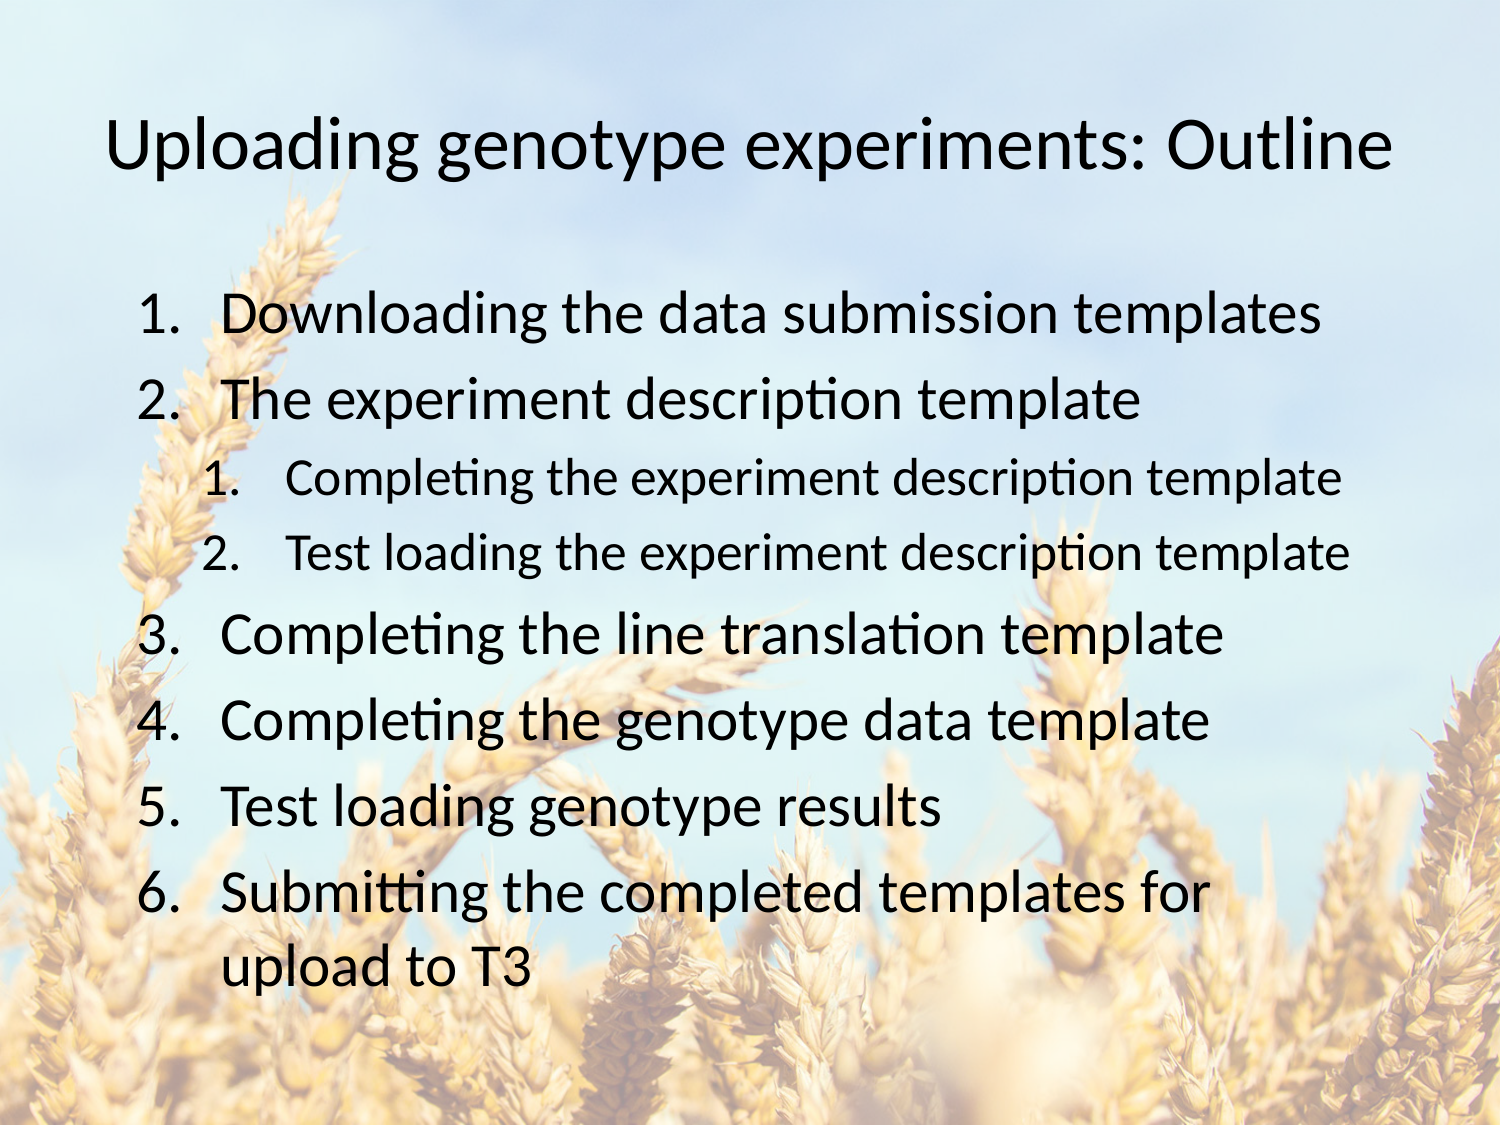

# Uploading genotype experiments: Outline
Downloading the data submission templates
The experiment description template
Completing the experiment description template
Test loading the experiment description template
Completing the line translation template
Completing the genotype data template
Test loading genotype results
Submitting the completed templates for upload to T3